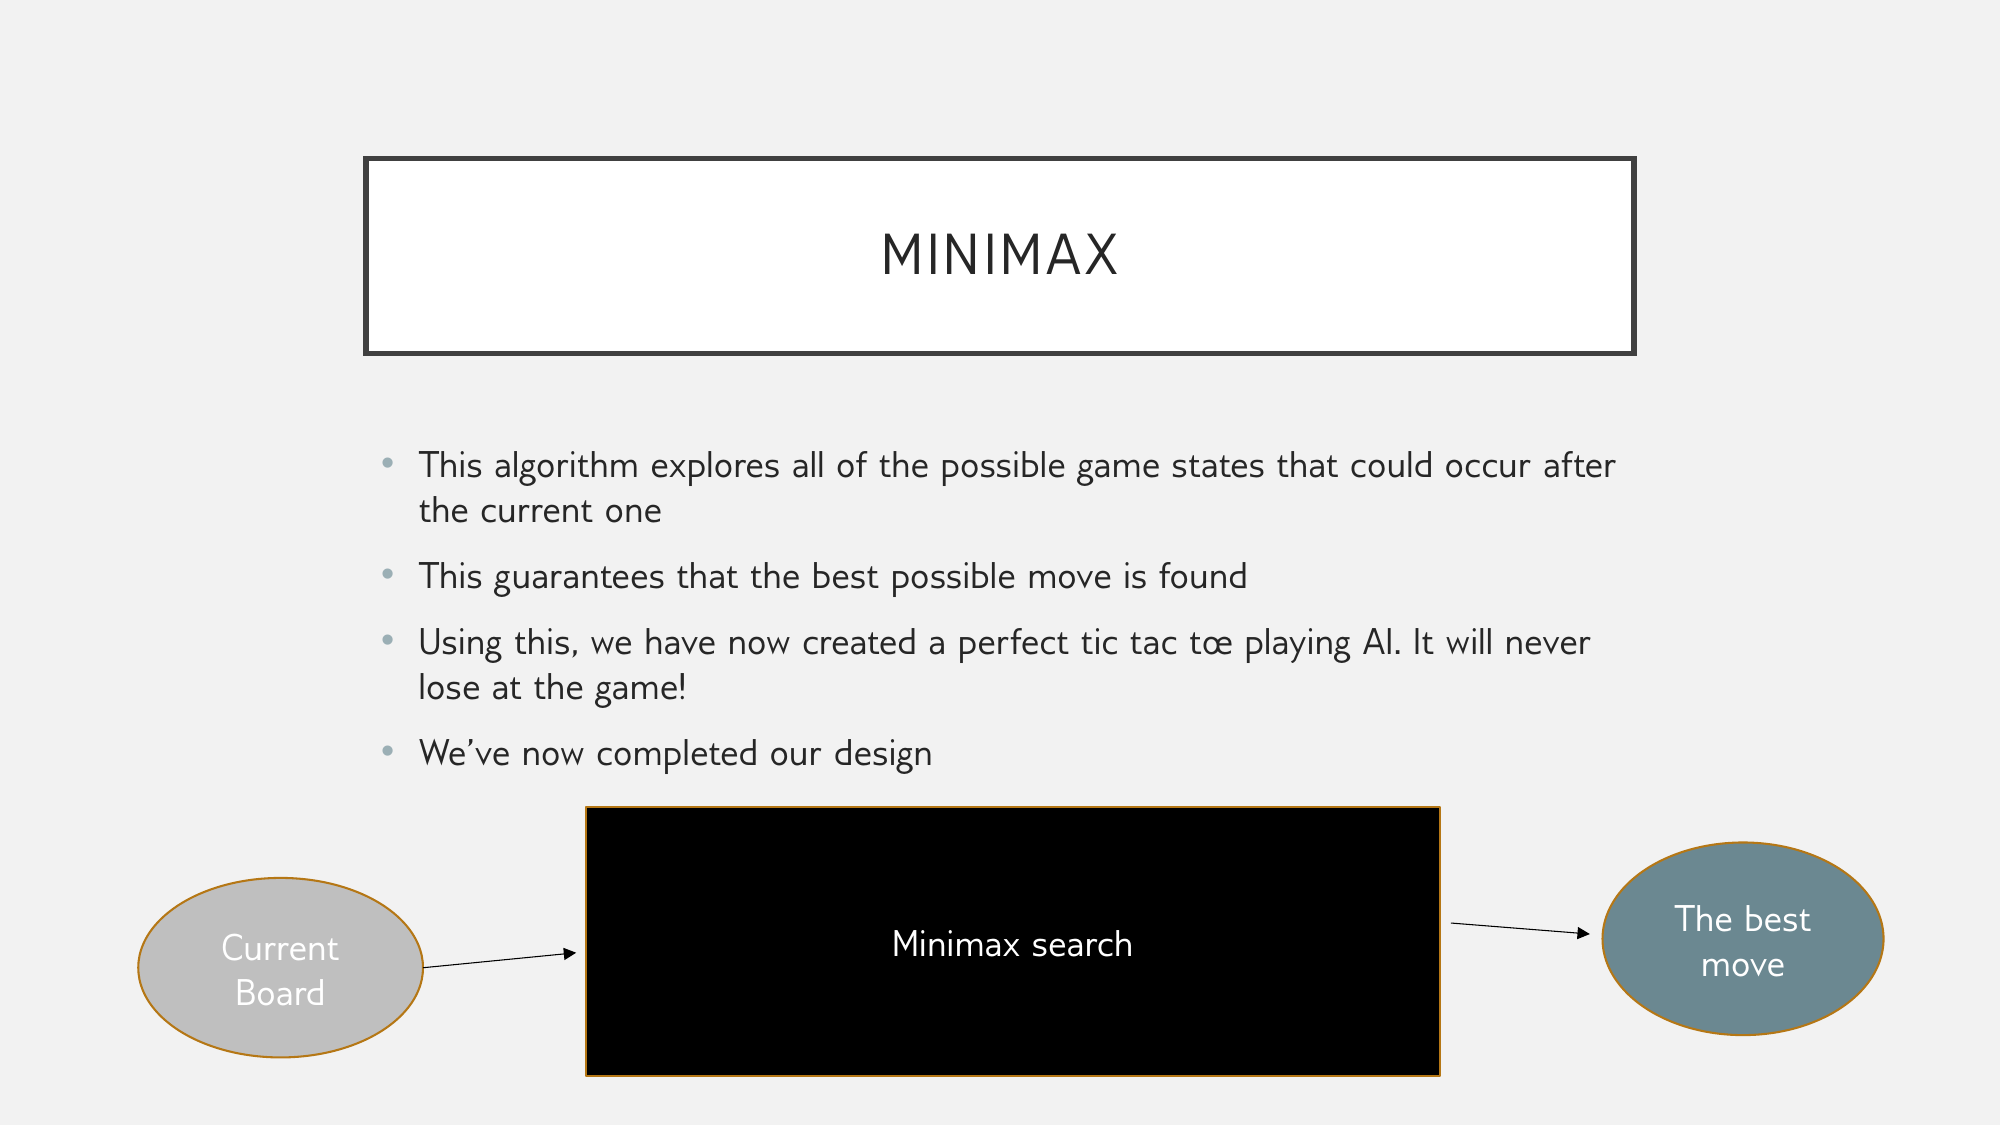

# Minimax
This algorithm explores all of the possible game states that could occur after the current one
This guarantees that the best possible move is found
Using this, we have now created a perfect tic tac toe playing AI. It will never lose at the game!
We’ve now completed our design
Minimax search
The best move
Current Board